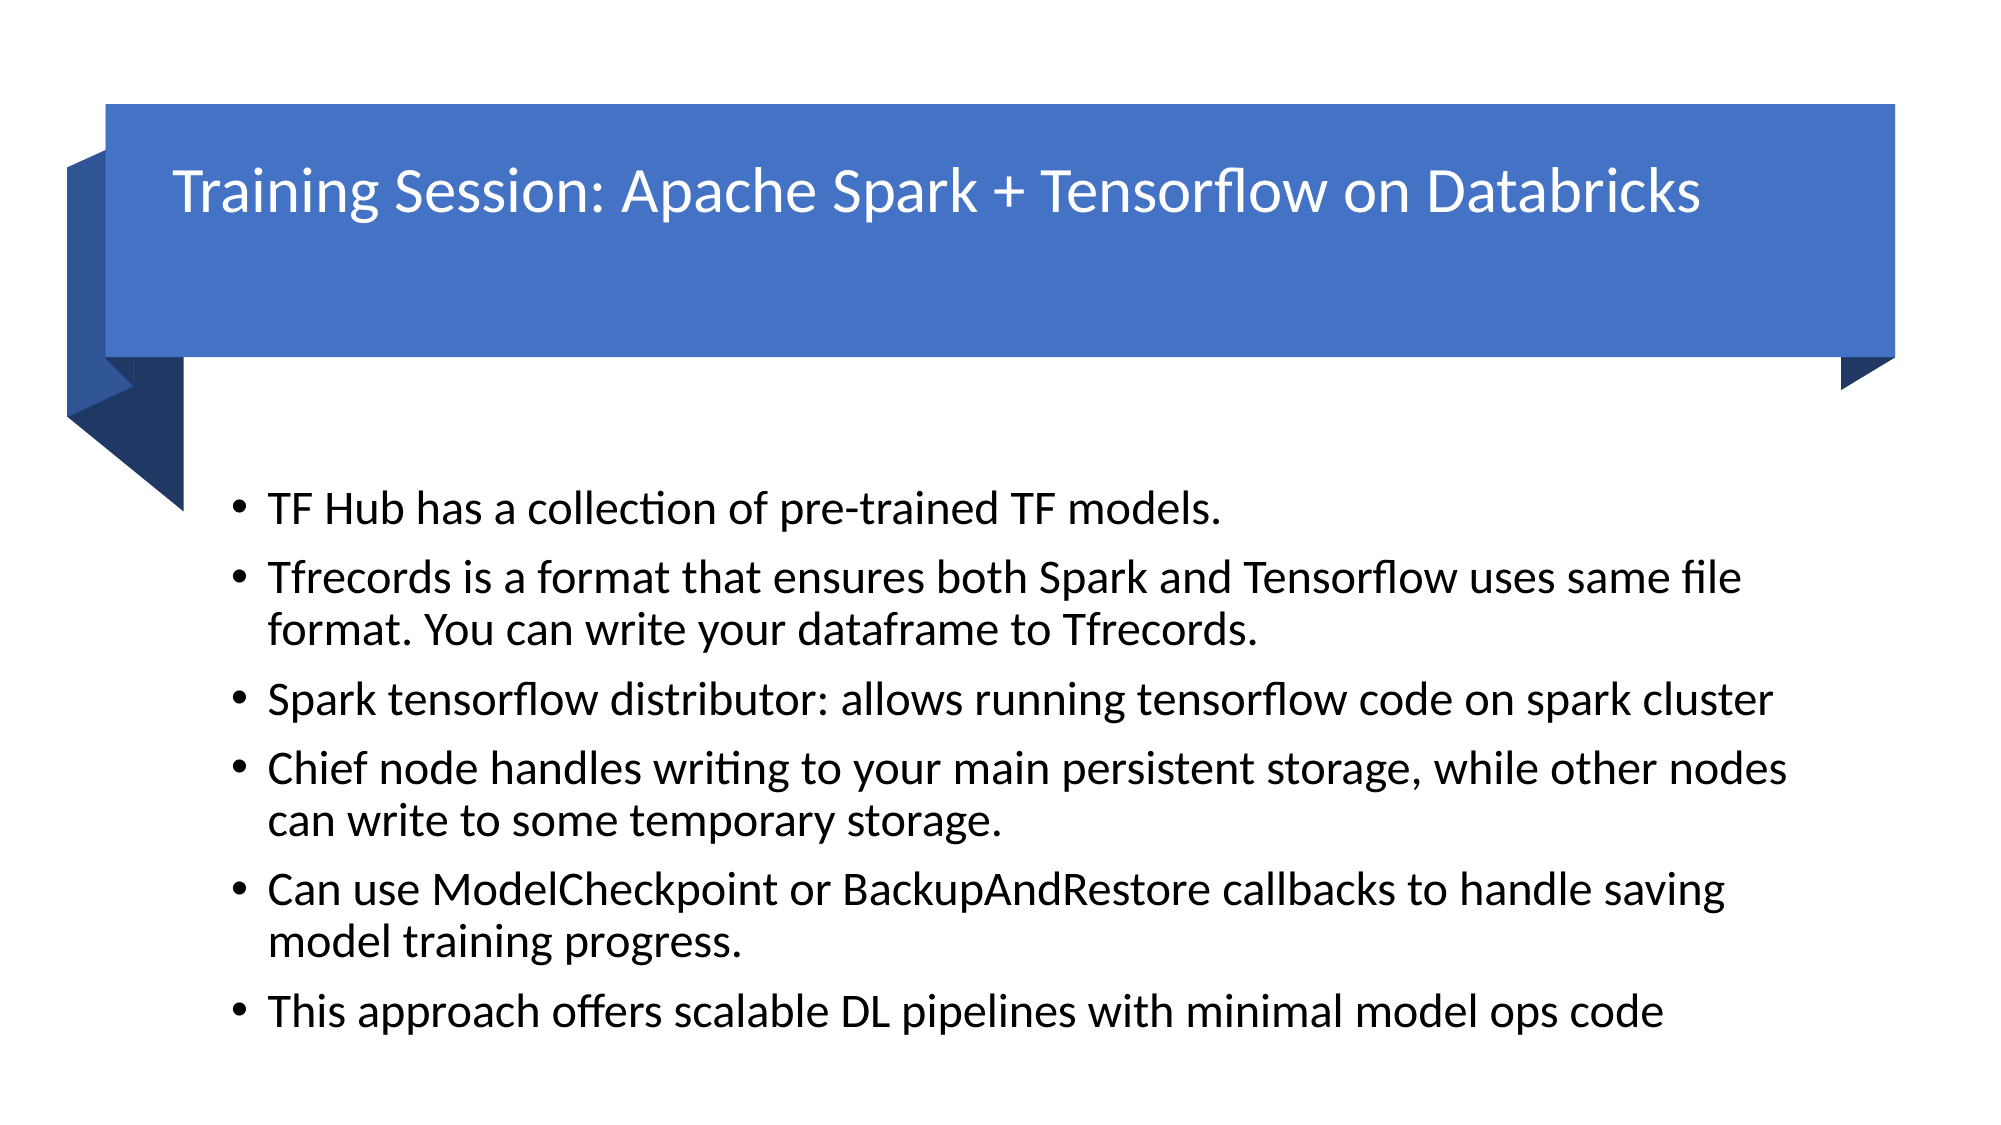

# Training Session: Apache Spark + Tensorflow on Databricks

TF Hub has a collection of pre-trained TF models.
Tfrecords is a format that ensures both Spark and Tensorflow uses same file format. You can write your dataframe to Tfrecords.
Spark tensorflow distributor: allows running tensorflow code on spark cluster
Chief node handles writing to your main persistent storage, while other nodes can write to some temporary storage.
Can use ModelCheckpoint or BackupAndRestore callbacks to handle saving model training progress.
This approach offers scalable DL pipelines with minimal model ops code